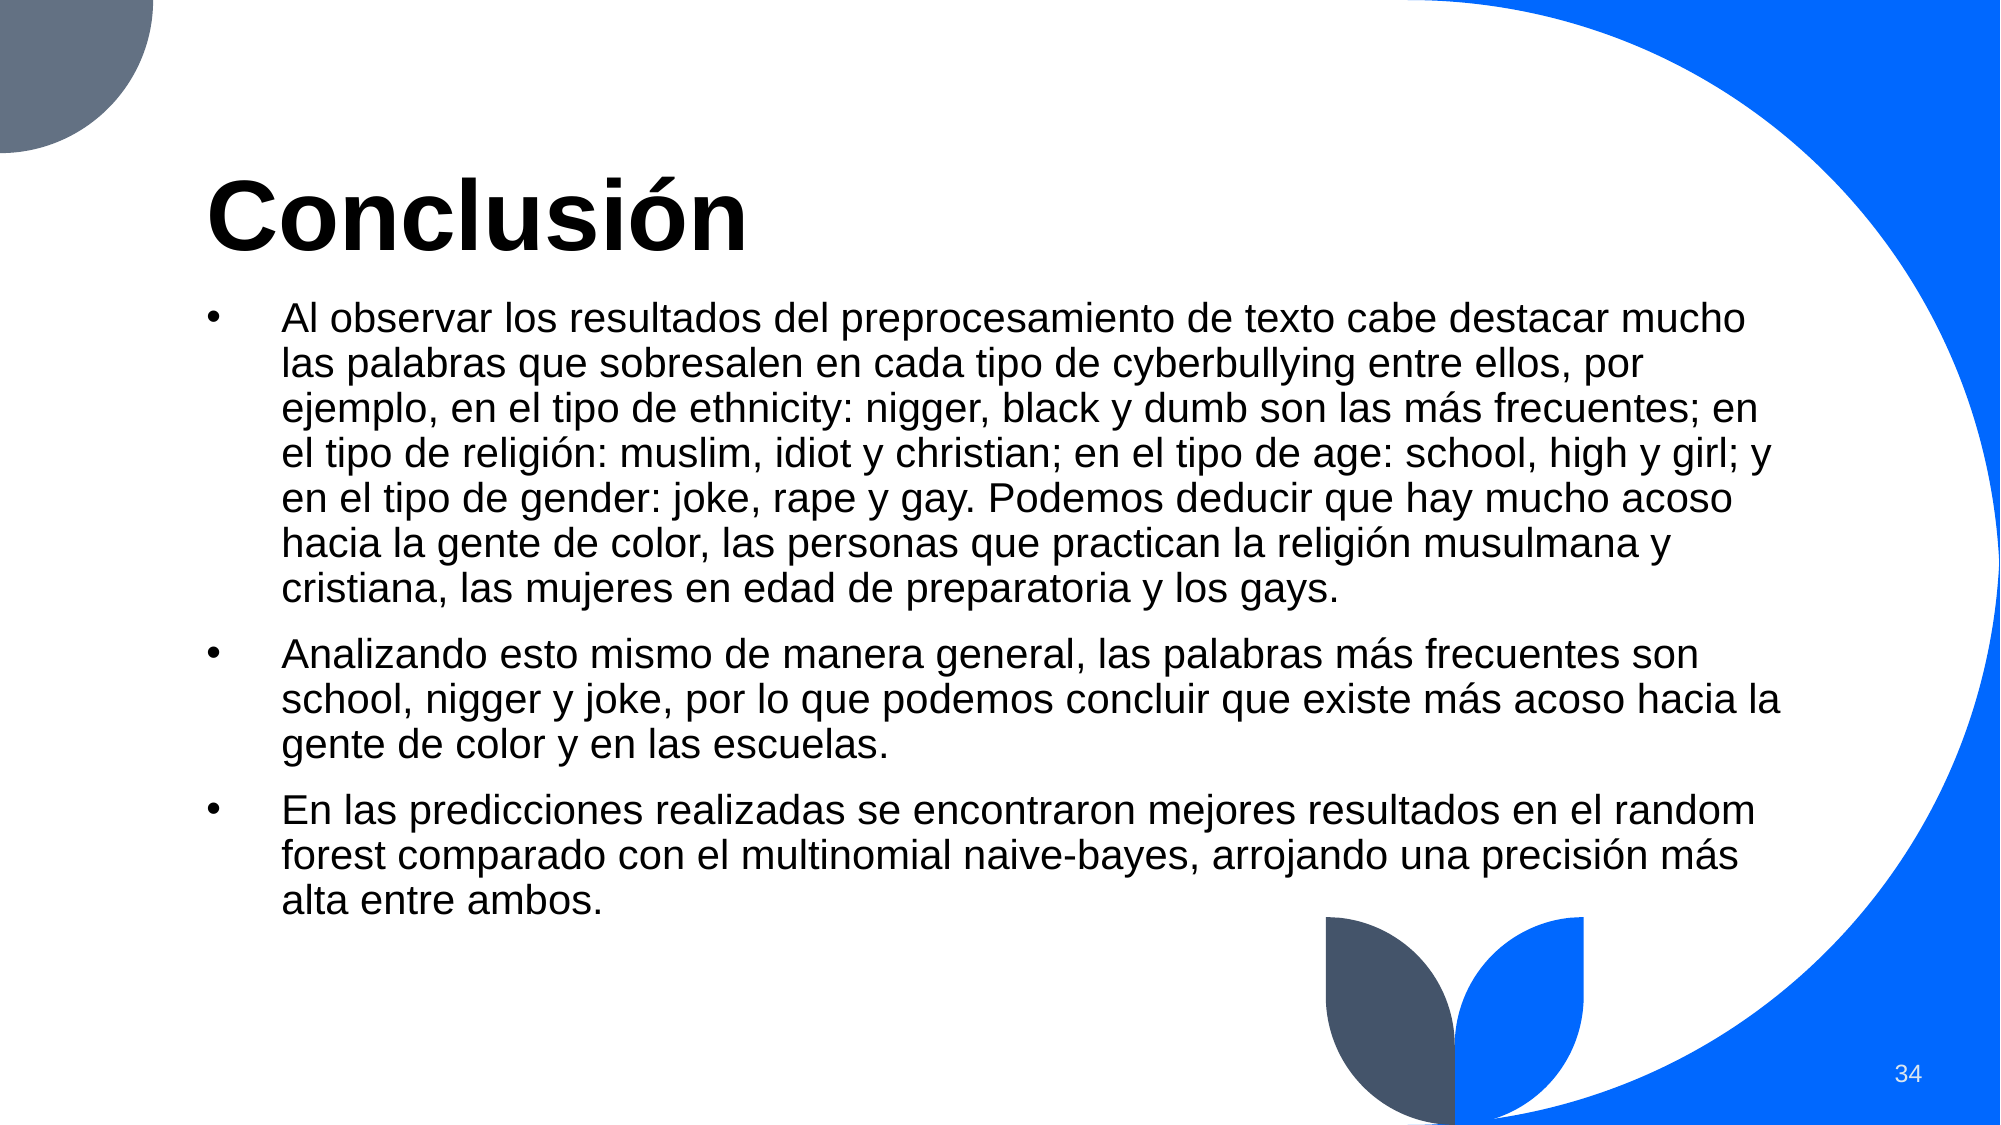

# Conclusión
Al observar los resultados del preprocesamiento de texto cabe destacar mucho las palabras que sobresalen en cada tipo de cyberbullying entre ellos, por ejemplo, en el tipo de ethnicity: nigger, black y dumb son las más frecuentes; en el tipo de religión: muslim, idiot y christian; en el tipo de age: school, high y girl; y en el tipo de gender: joke, rape y gay. Podemos deducir que hay mucho acoso hacia la gente de color, las personas que practican la religión musulmana y cristiana, las mujeres en edad de preparatoria y los gays.
Analizando esto mismo de manera general, las palabras más frecuentes son school, nigger y joke, por lo que podemos concluir que existe más acoso hacia la gente de color y en las escuelas.
En las predicciones realizadas se encontraron mejores resultados en el random forest comparado con el multinomial naive-bayes, arrojando una precisión más alta entre ambos.
34